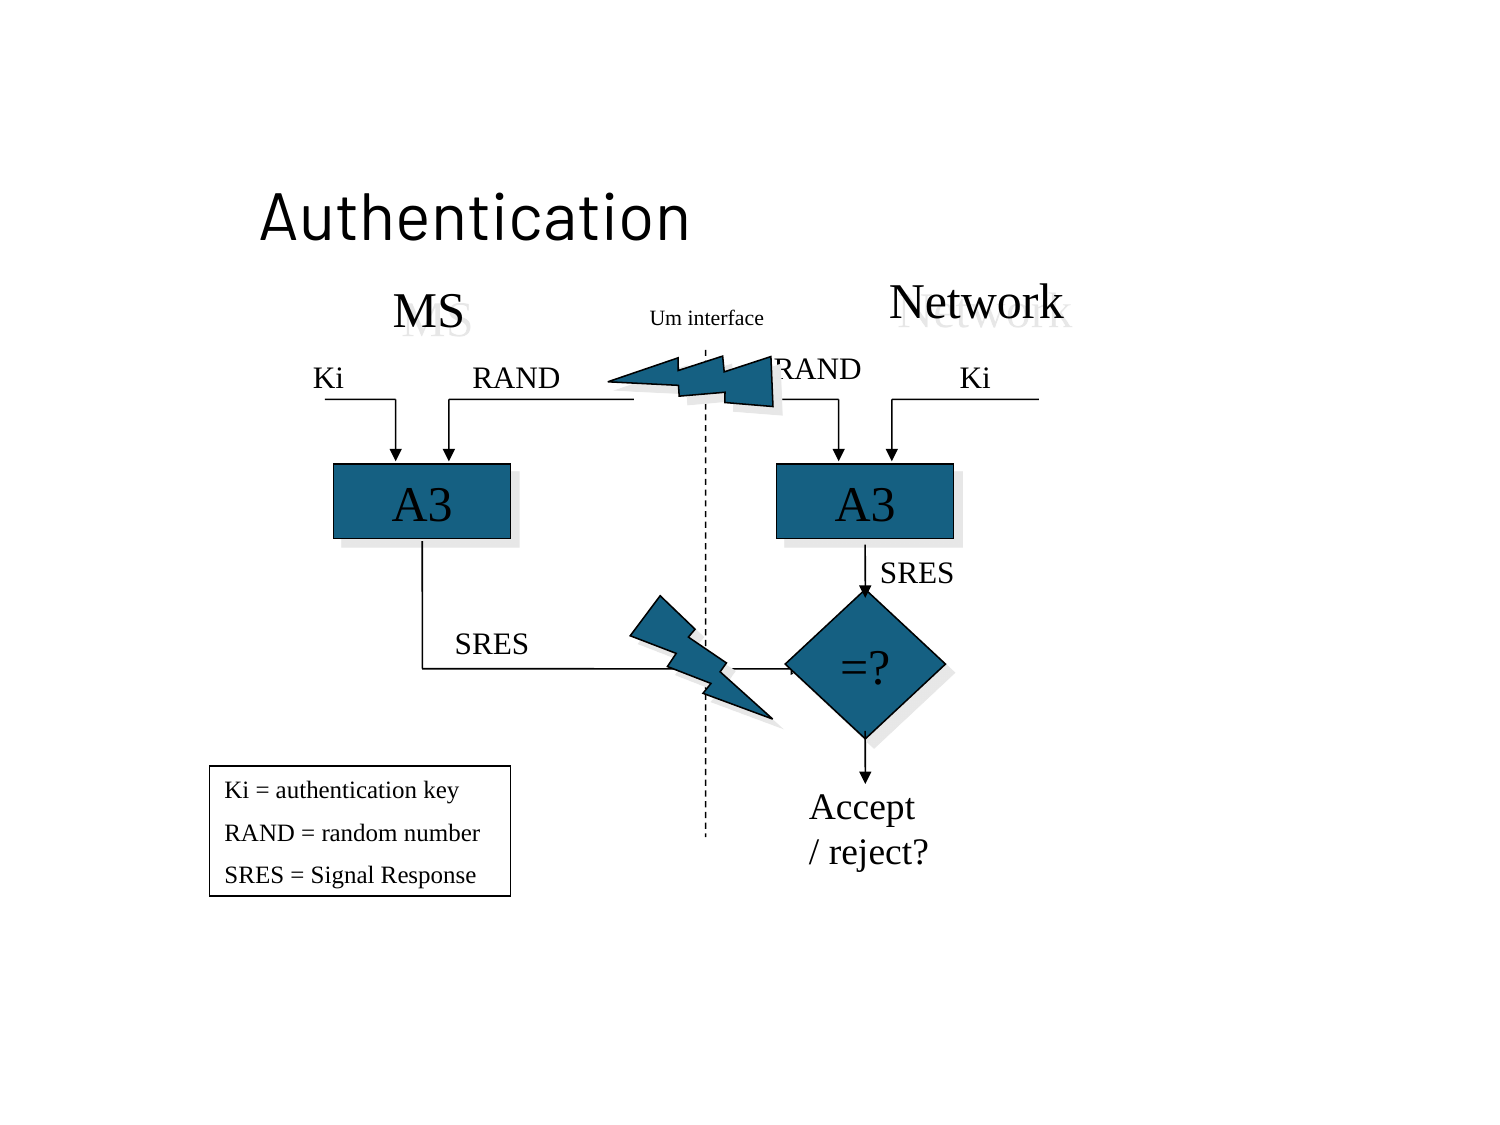

# Authentication
Network
MS
Um interface

RAND

Ki
RAND
Ki

A3
A3

SRES

=?
SRES

Ki = authentication key
RAND = random number
SRES = Signal Response
Accept / reject?